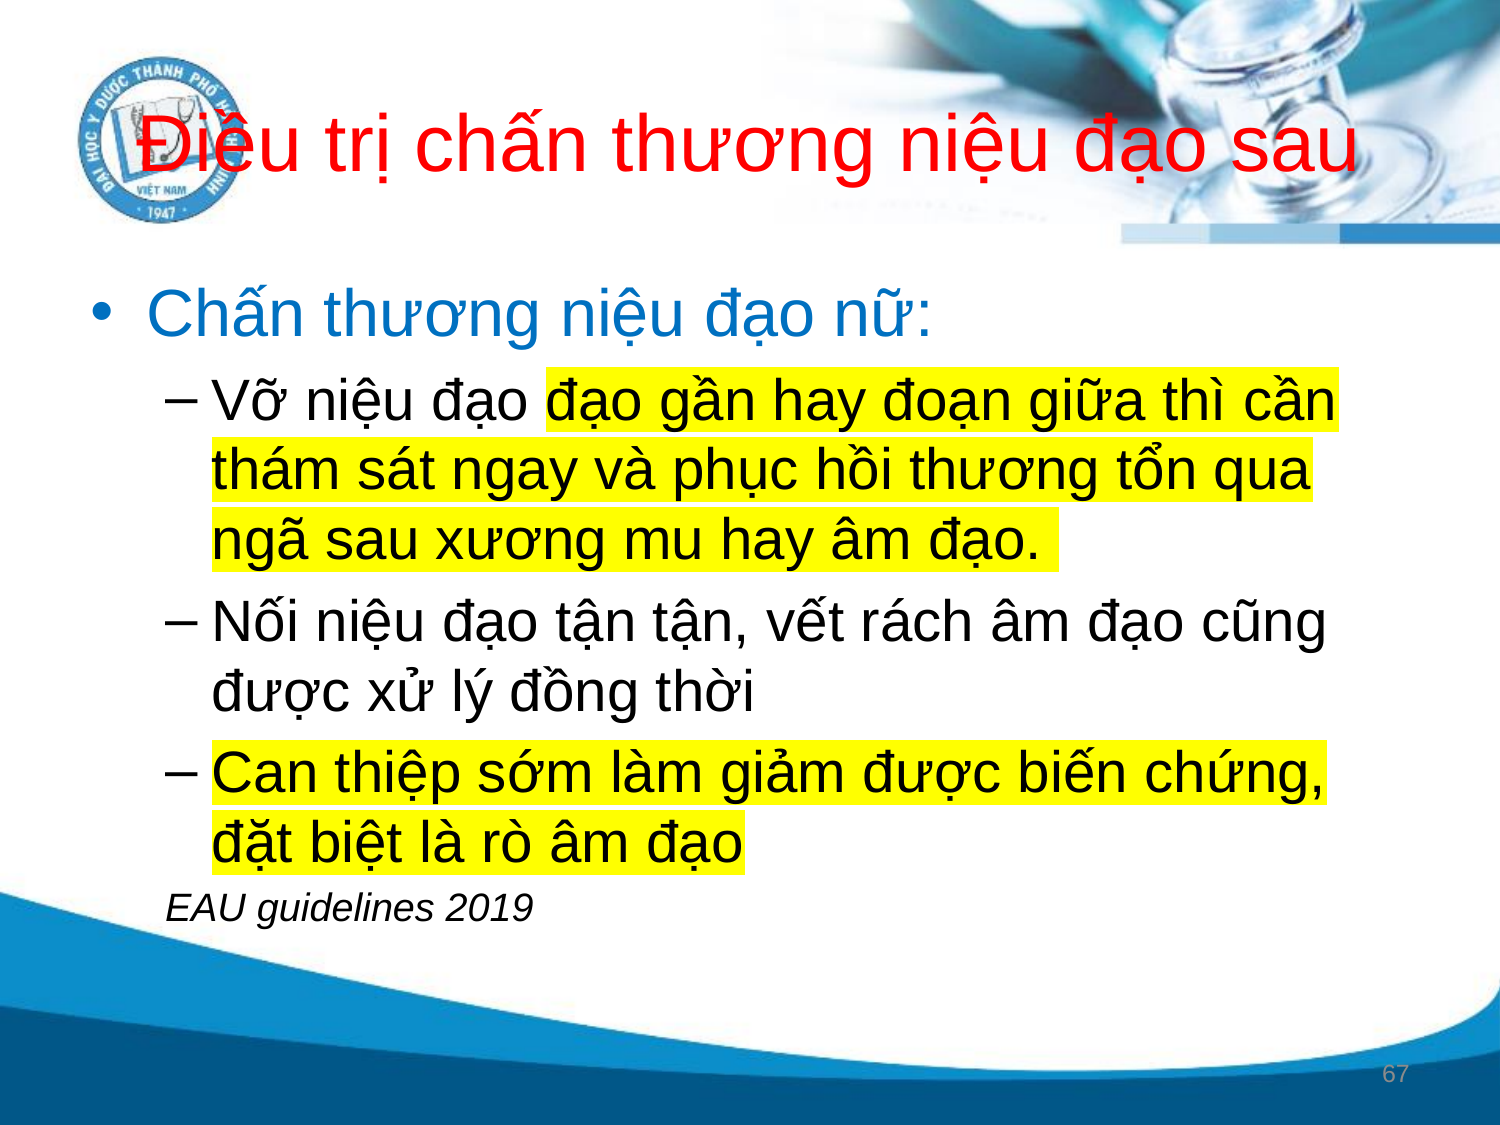

# Điều trị chấn thương niệu đạo sau
Chấn thương niệu đạo nữ:
Vỡ niệu đạo đạo gần hay đoạn giữa thì cần thám sát ngay và phục hồi thương tổn qua ngã sau xương mu hay âm đạo.
Nối niệu đạo tận tận, vết rách âm đạo cũng được xử lý đồng thời
Can thiệp sớm làm giảm được biến chứng, đặt biệt là rò âm đạo
EAU guidelines 2019
67